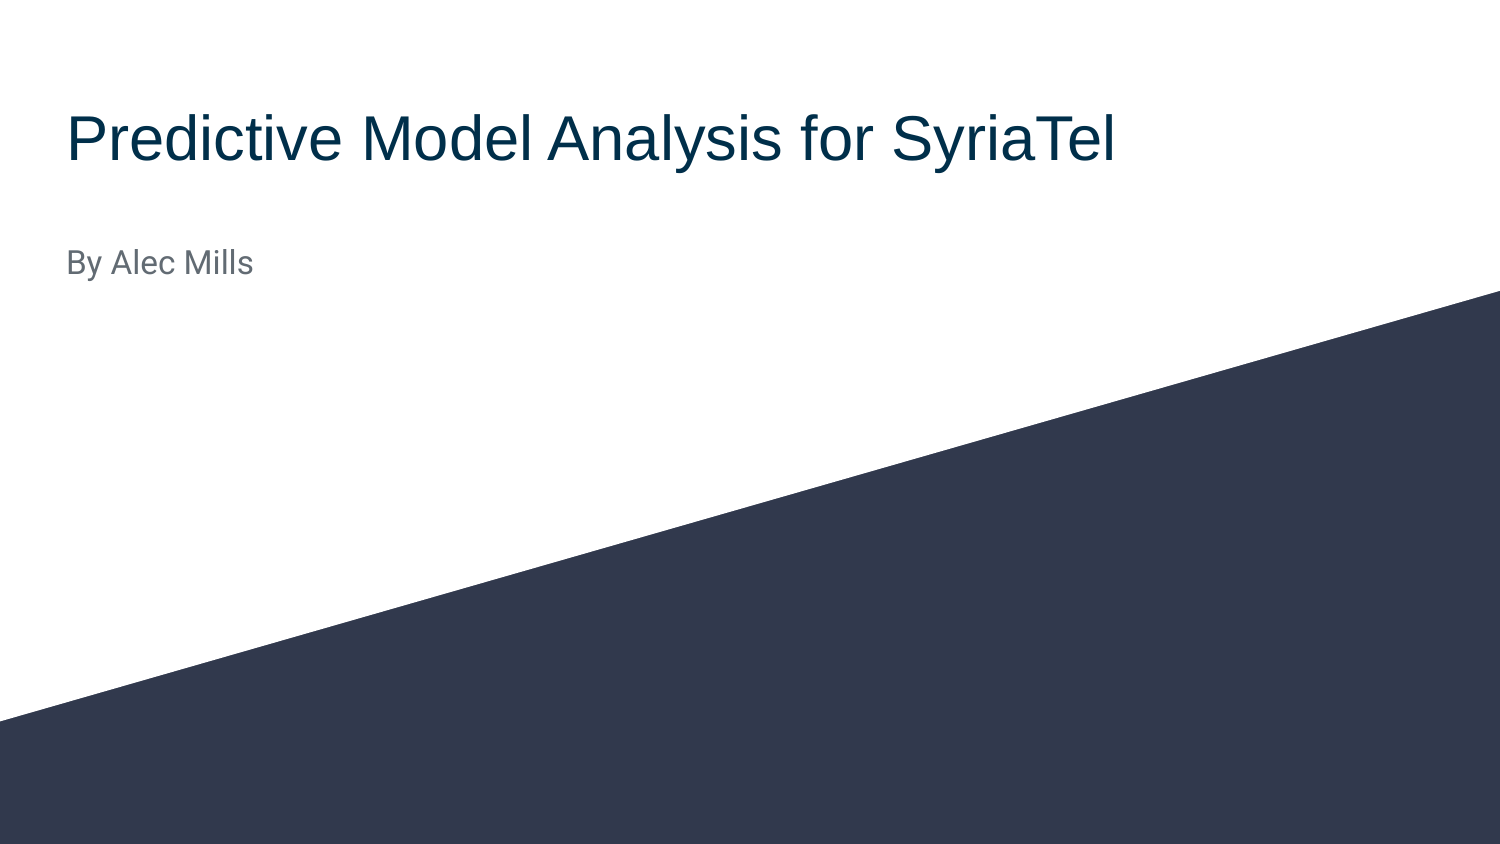

# Predictive Model Analysis for SyriaTel
By Alec Mills